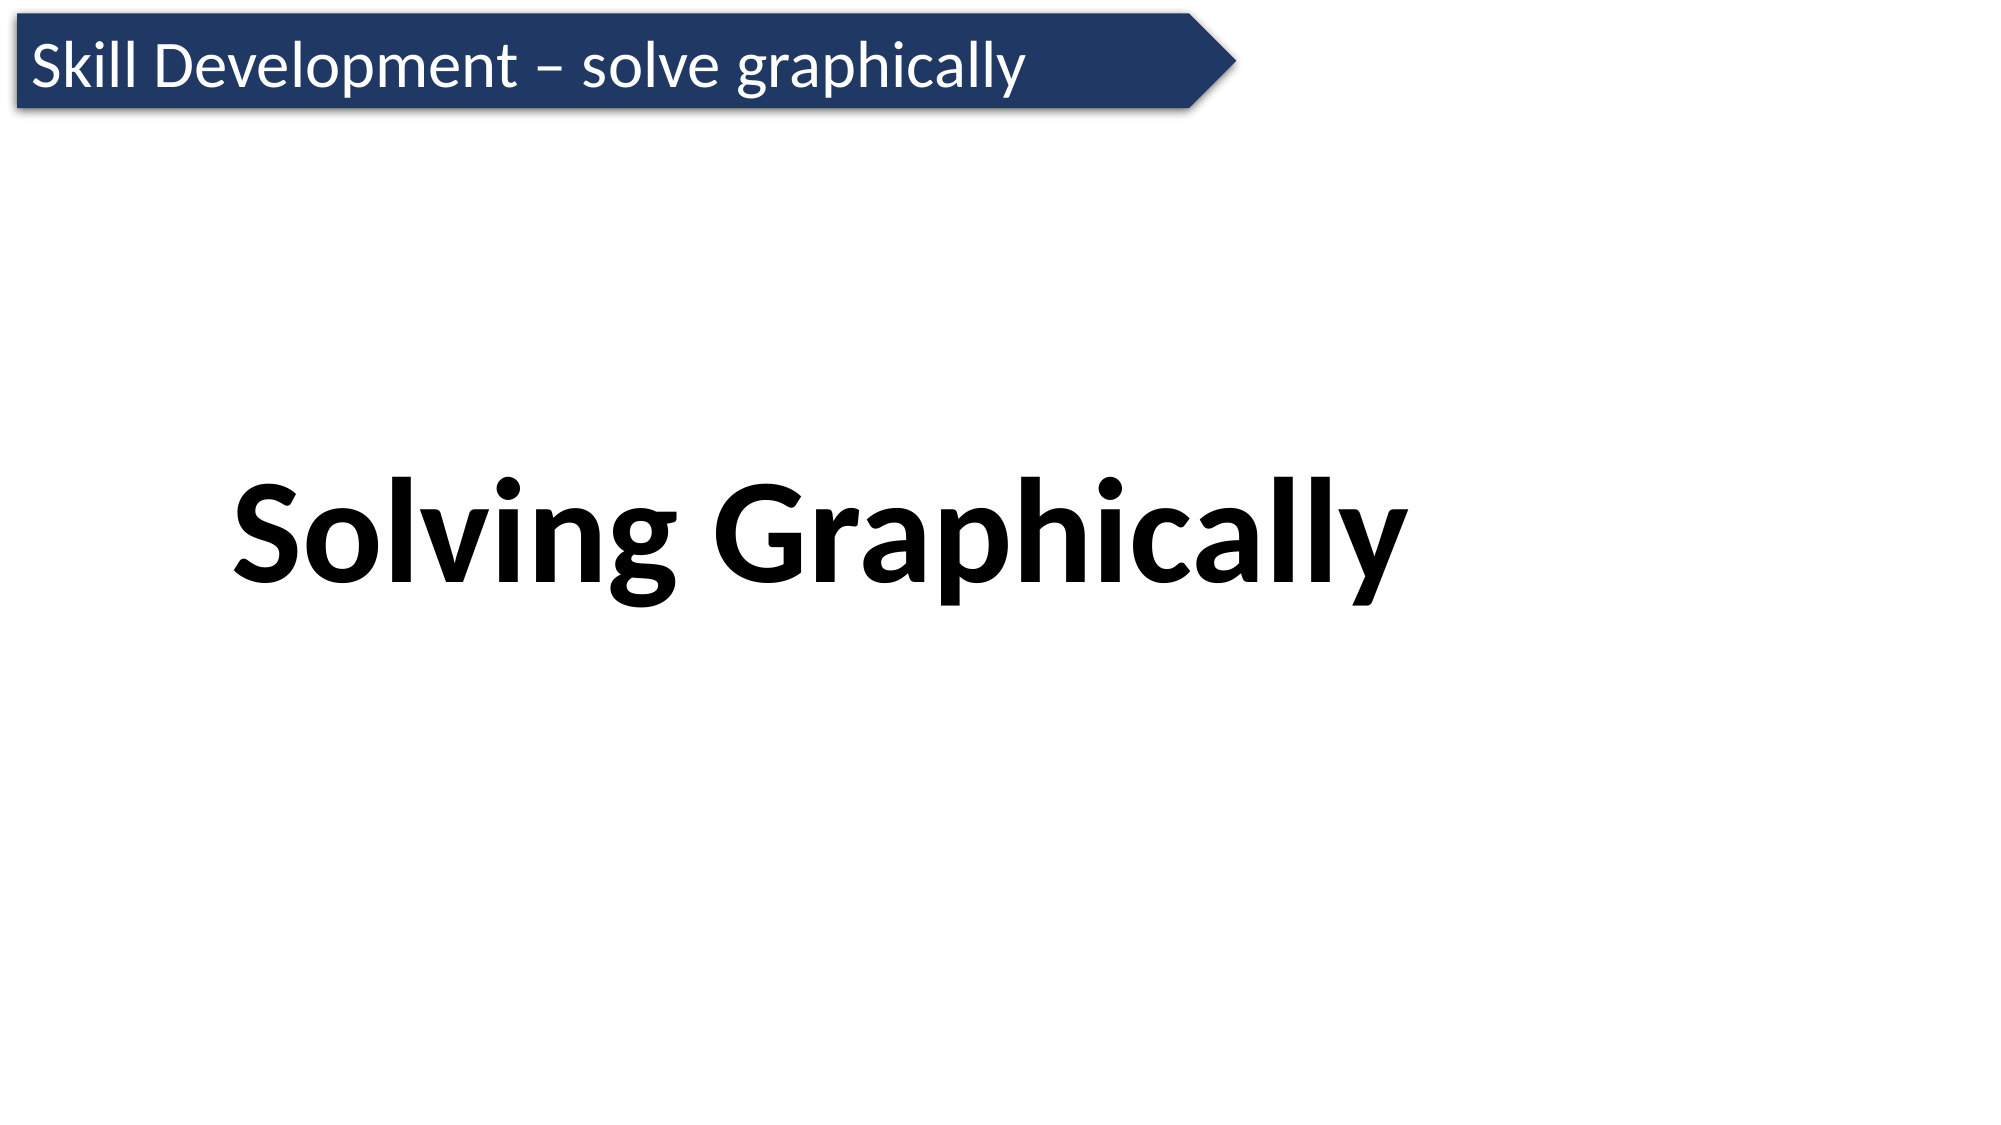

Skill Development – solve graphically

Solving Graphically